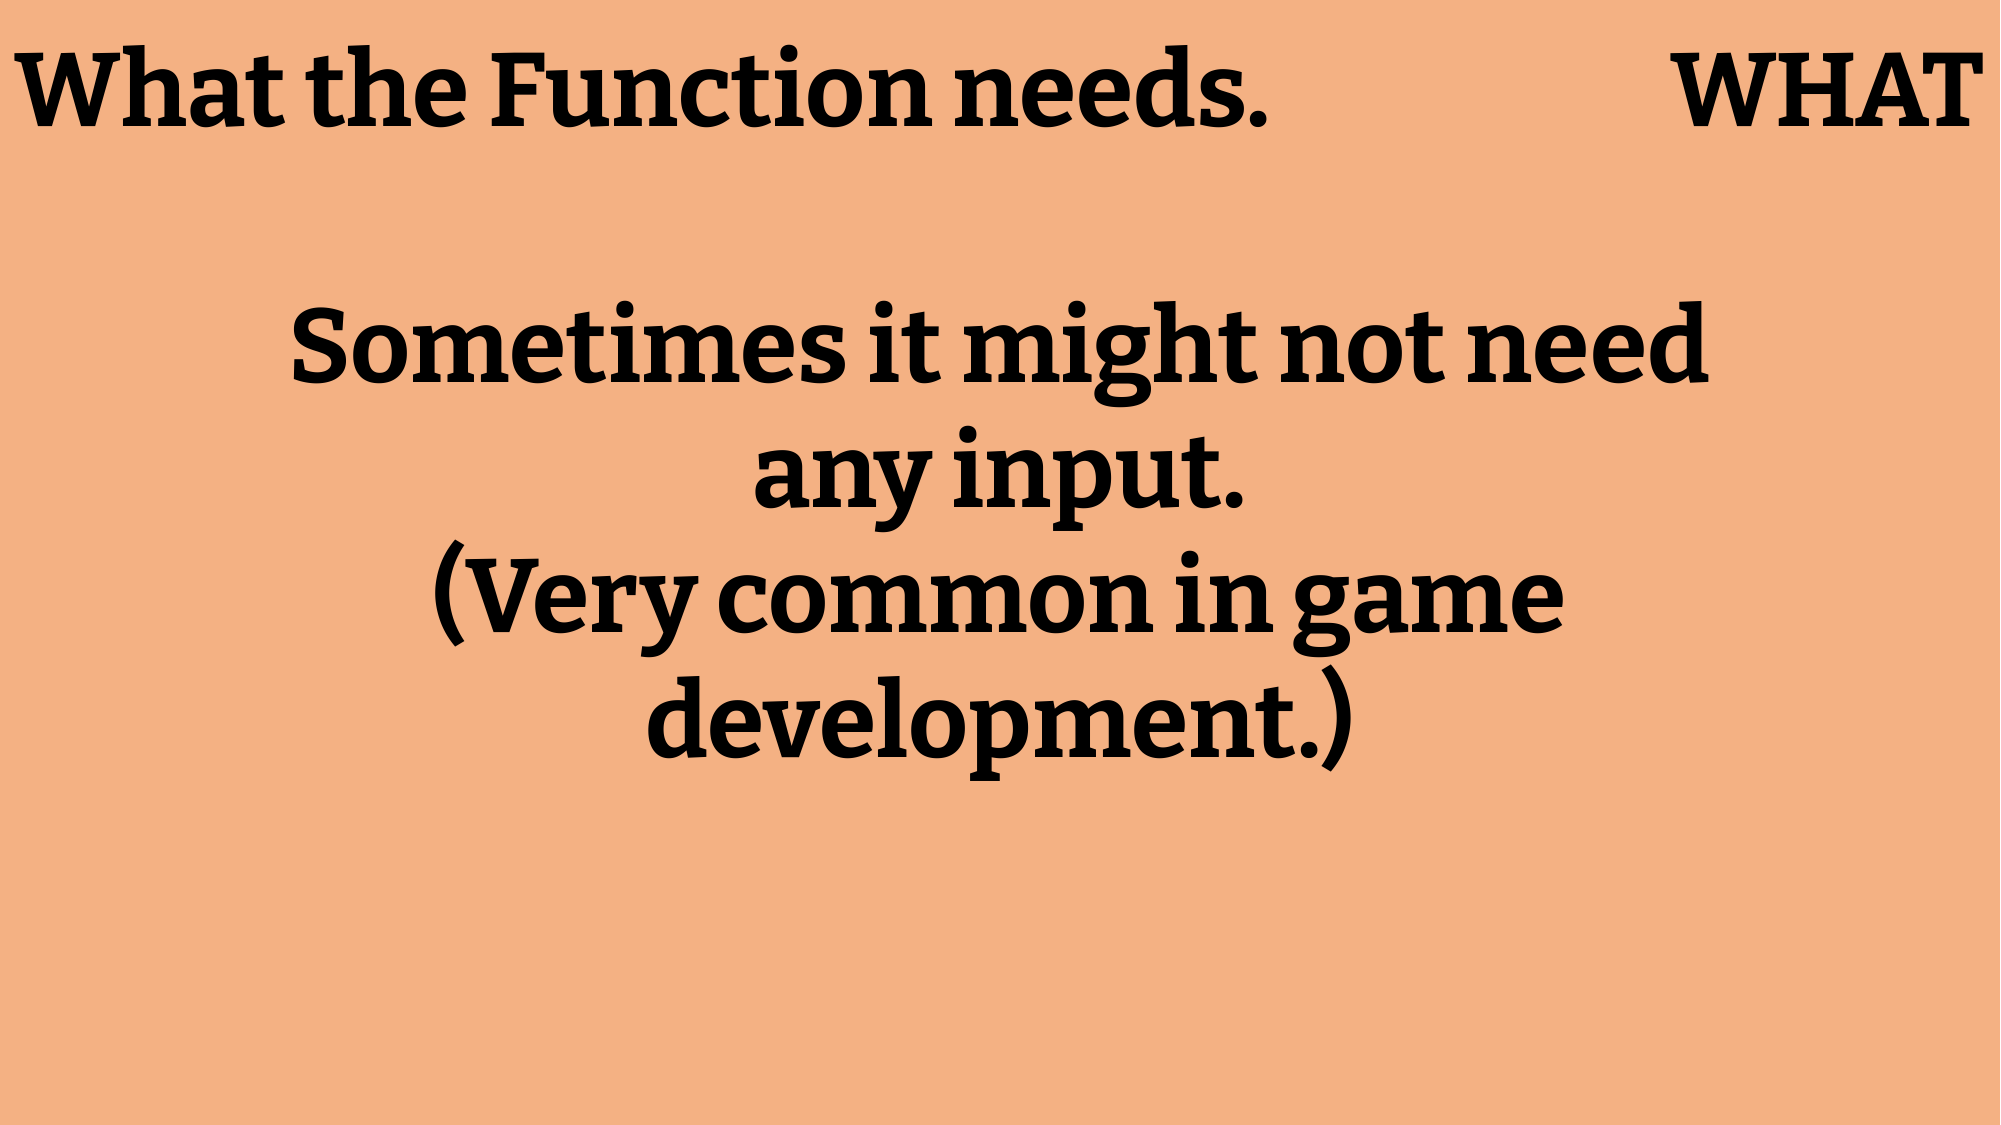

What the Function needs.
WHAT
Sometimes it might not need any input.
(Very common in game development.)